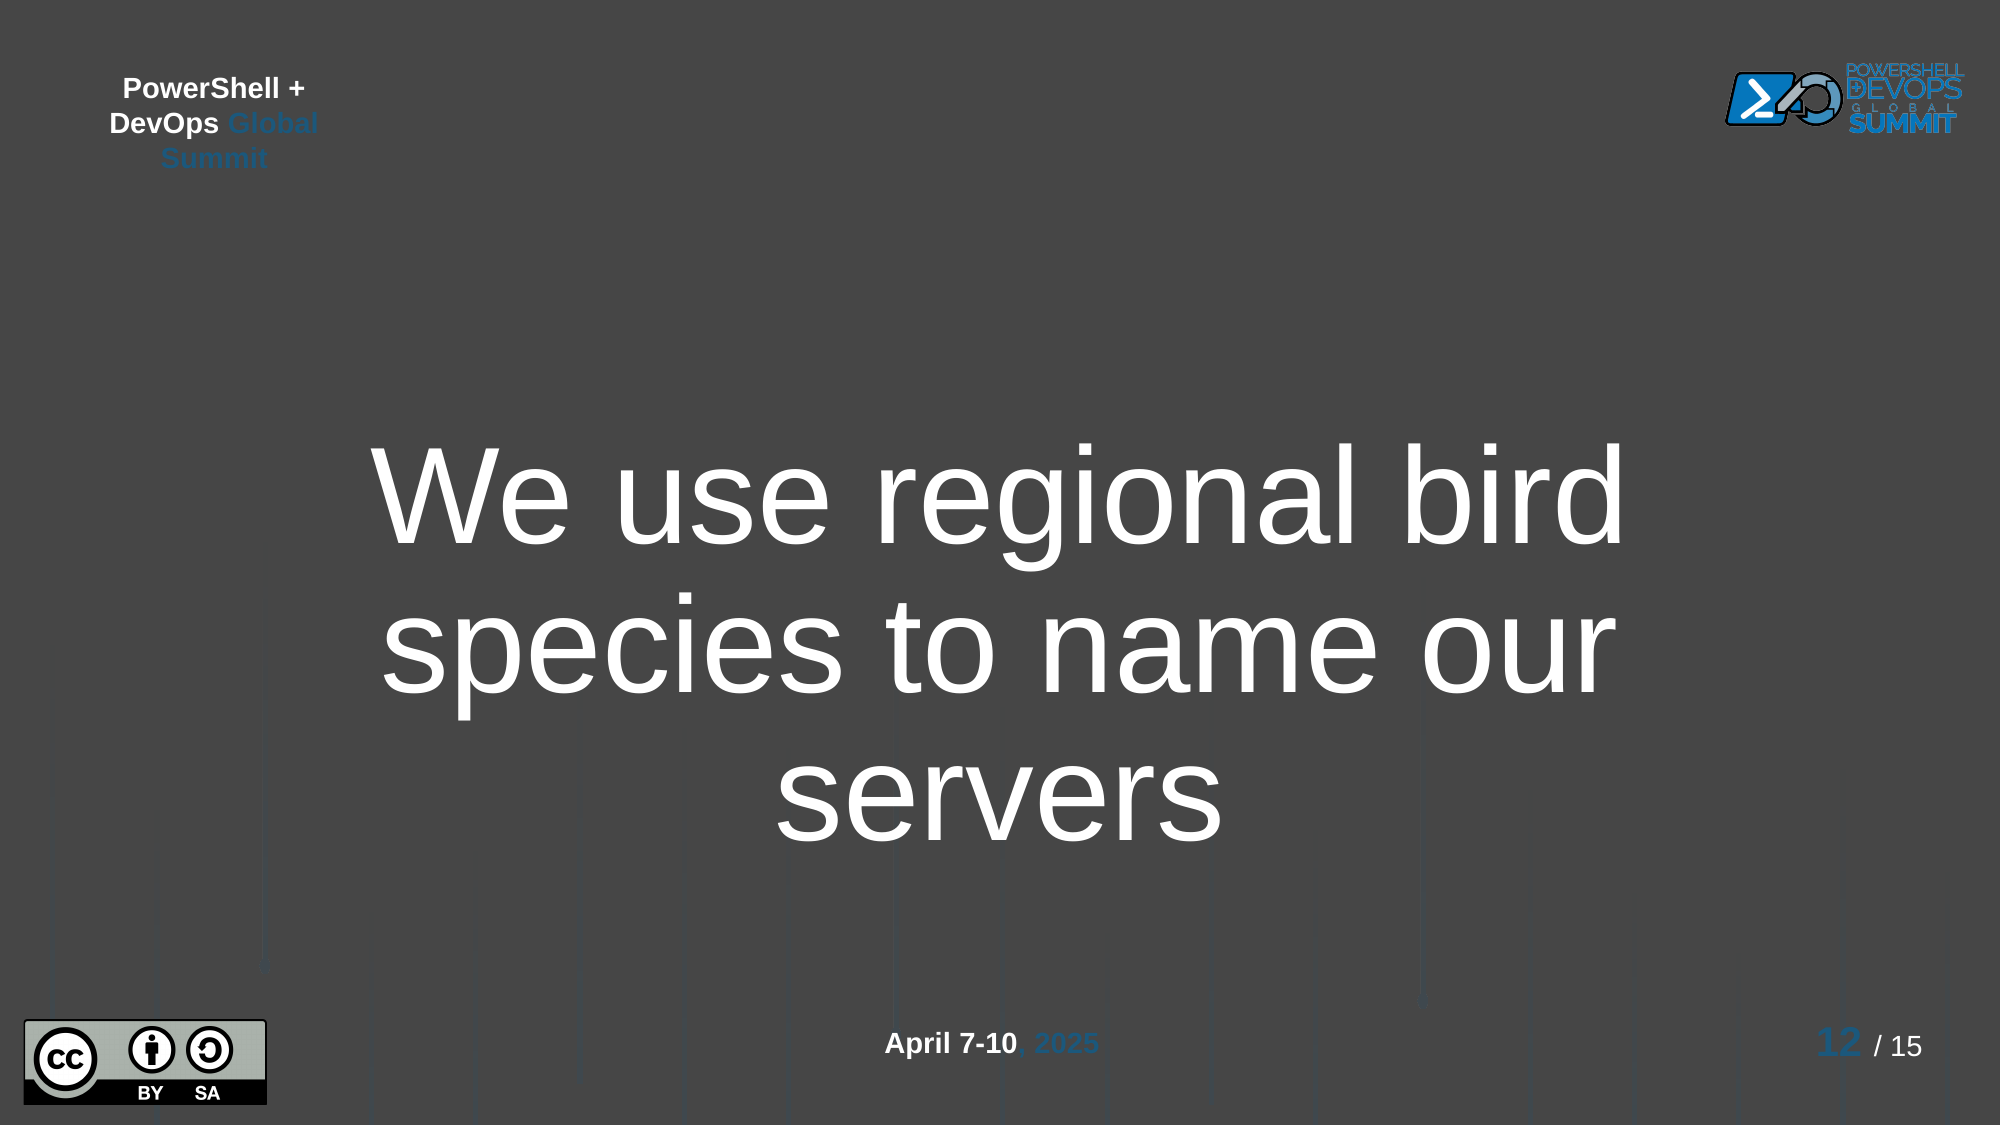

# We use regional bird species to name our servers